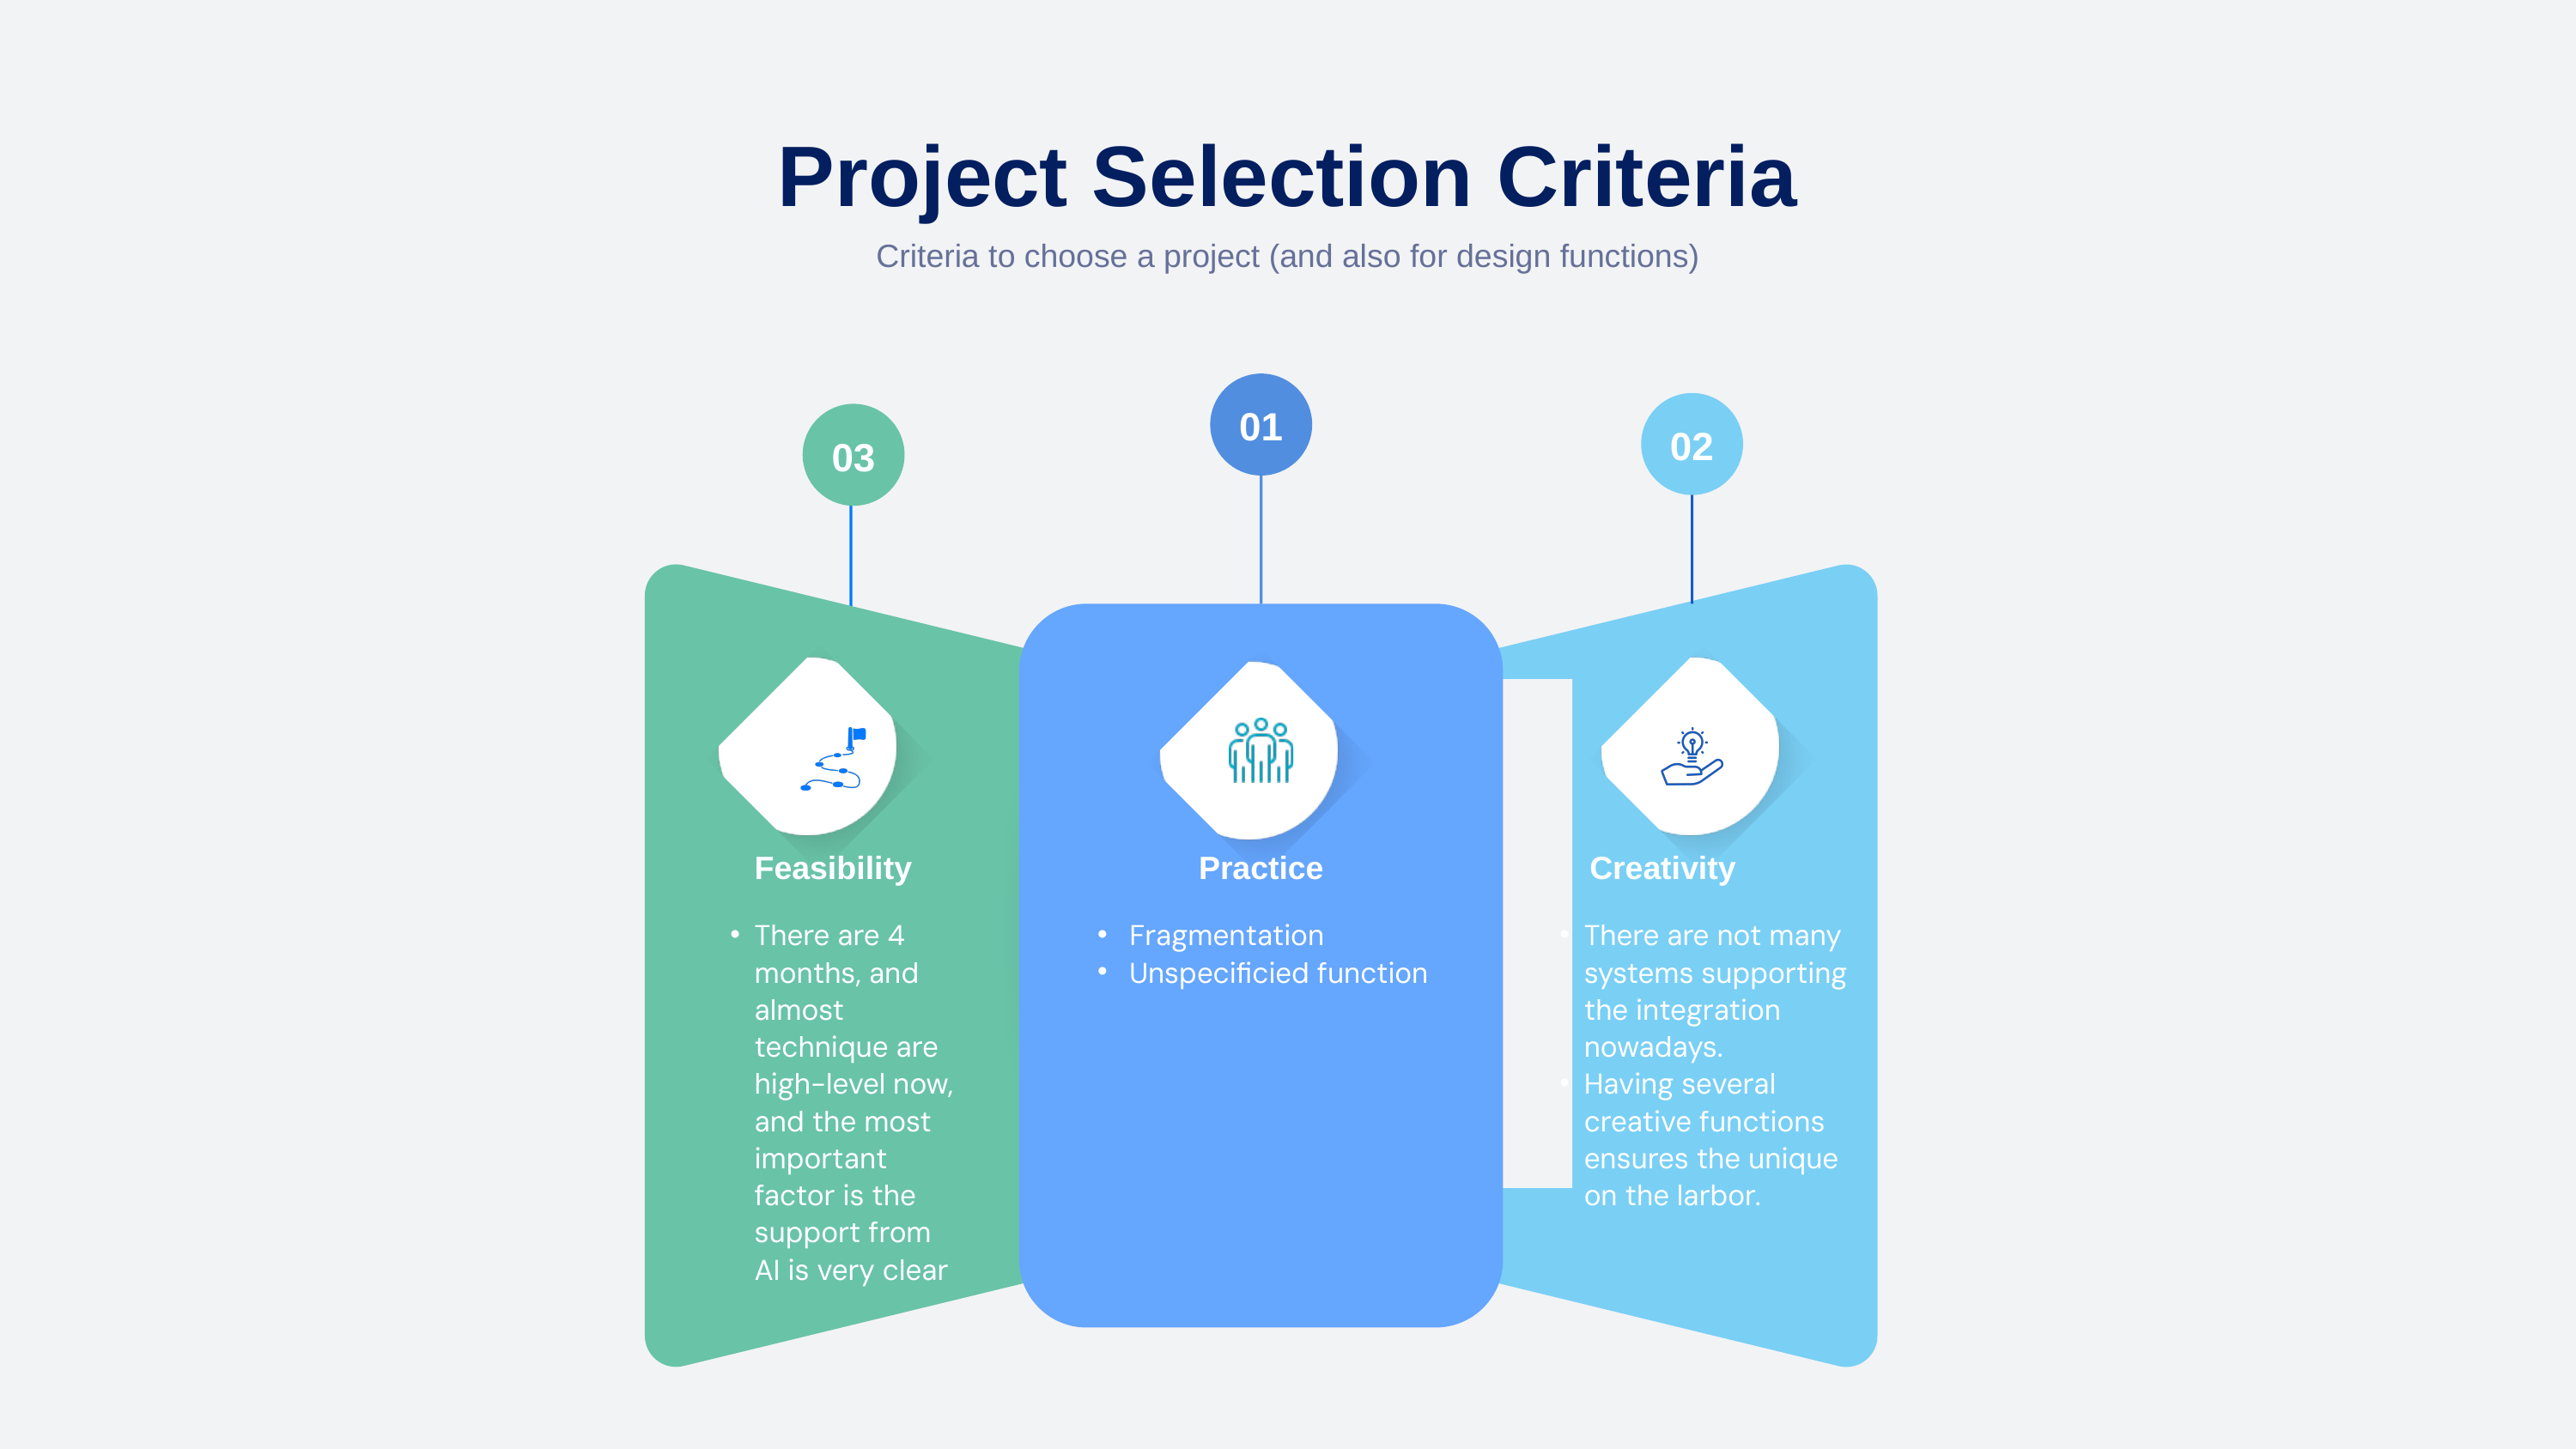

Project Selection Criteria
Criteria to choose a project (and also for design functions)

01

02

03

Feasibility
There are 4 months, and almost technique are high-level now, and the most important factor is the support from AI is very clear
Practice
 Fragmentation
 Unspecificied function
Creativity
There are not many systems supporting the integration nowadays.
Having several creative functions ensures the unique on the larbor.